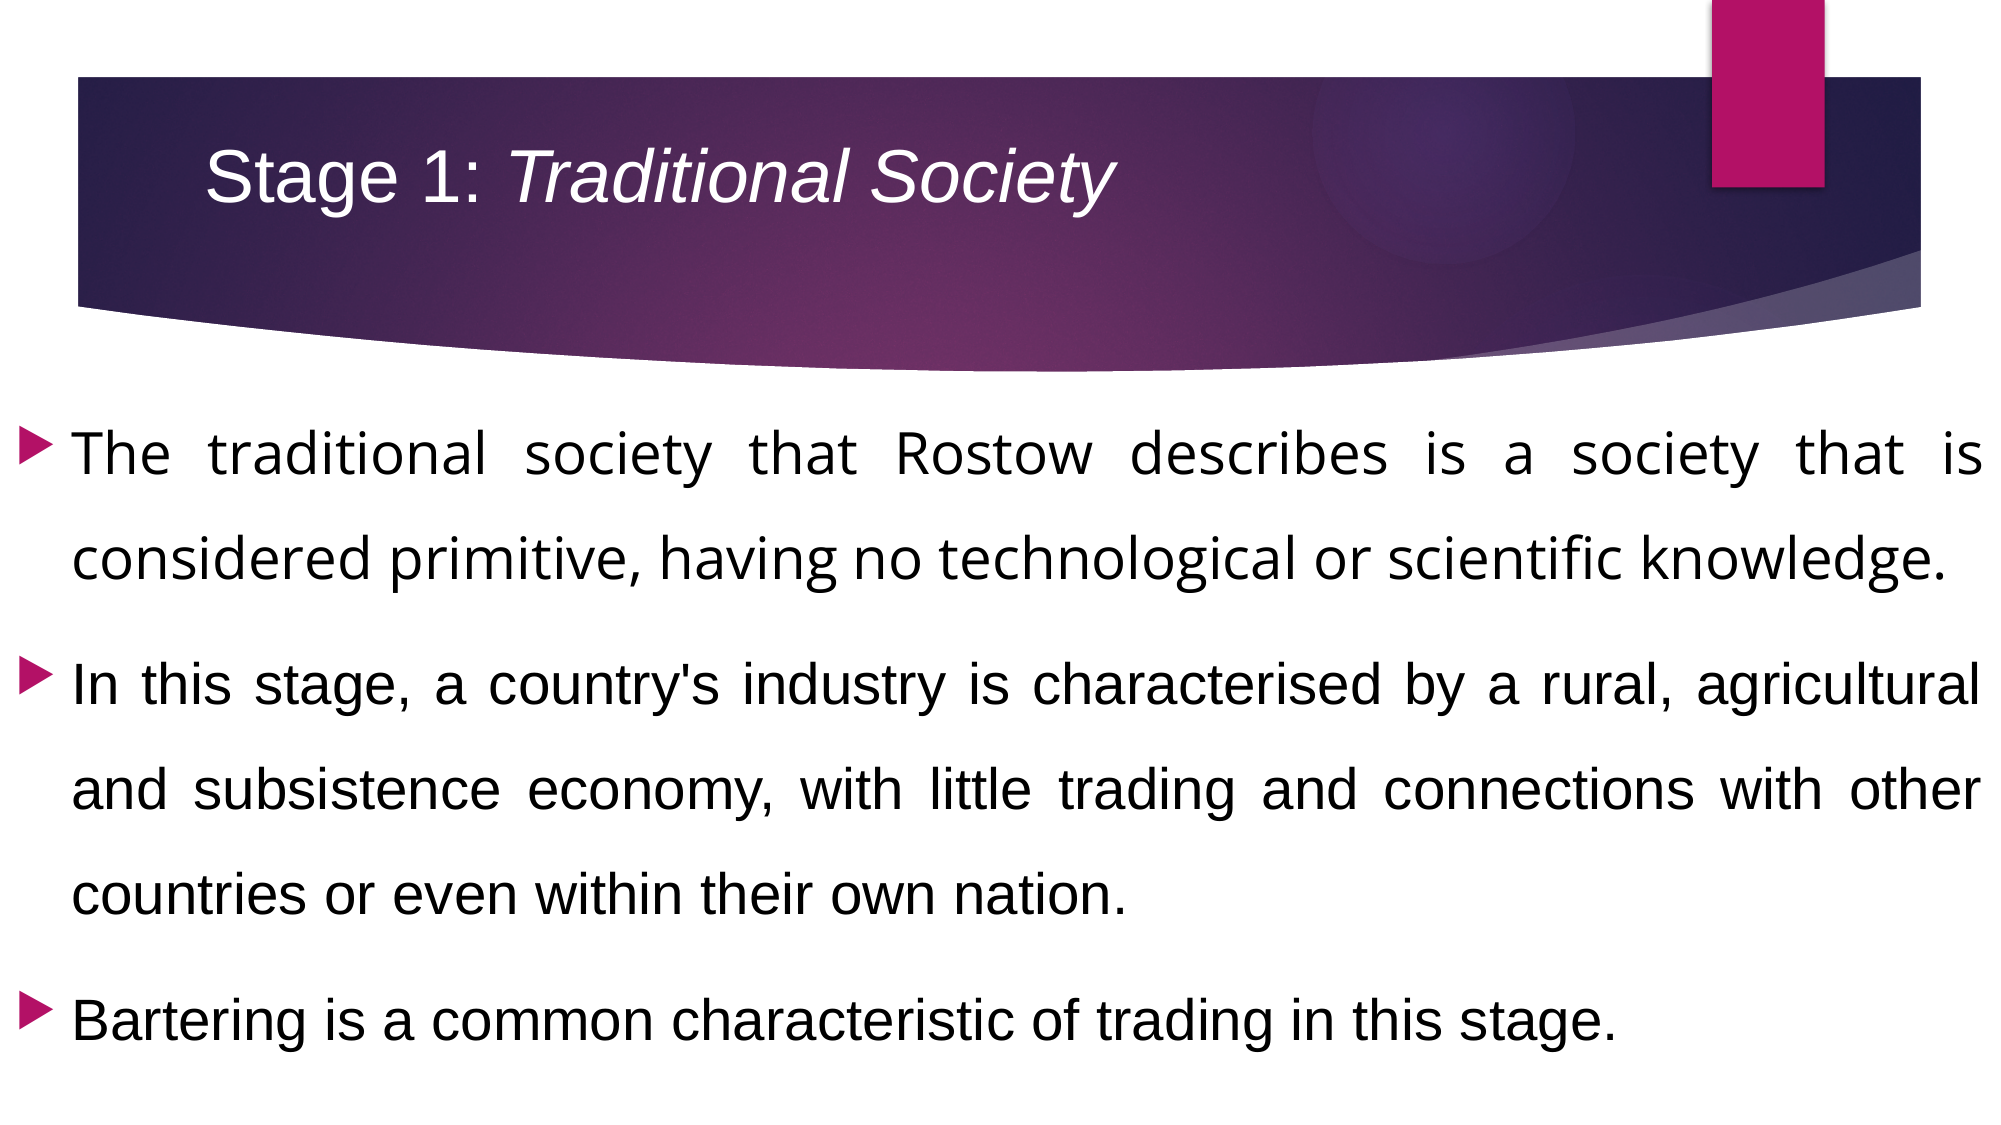

# Stage 1: Traditional Society
The traditional society that Rostow describes is a society that is considered primitive, having no technological or scientific knowledge.
In this stage, a country's industry is characterised by a rural, agricultural and subsistence economy, with little trading and connections with other countries or even within their own nation.
Bartering is a common characteristic of trading in this stage.